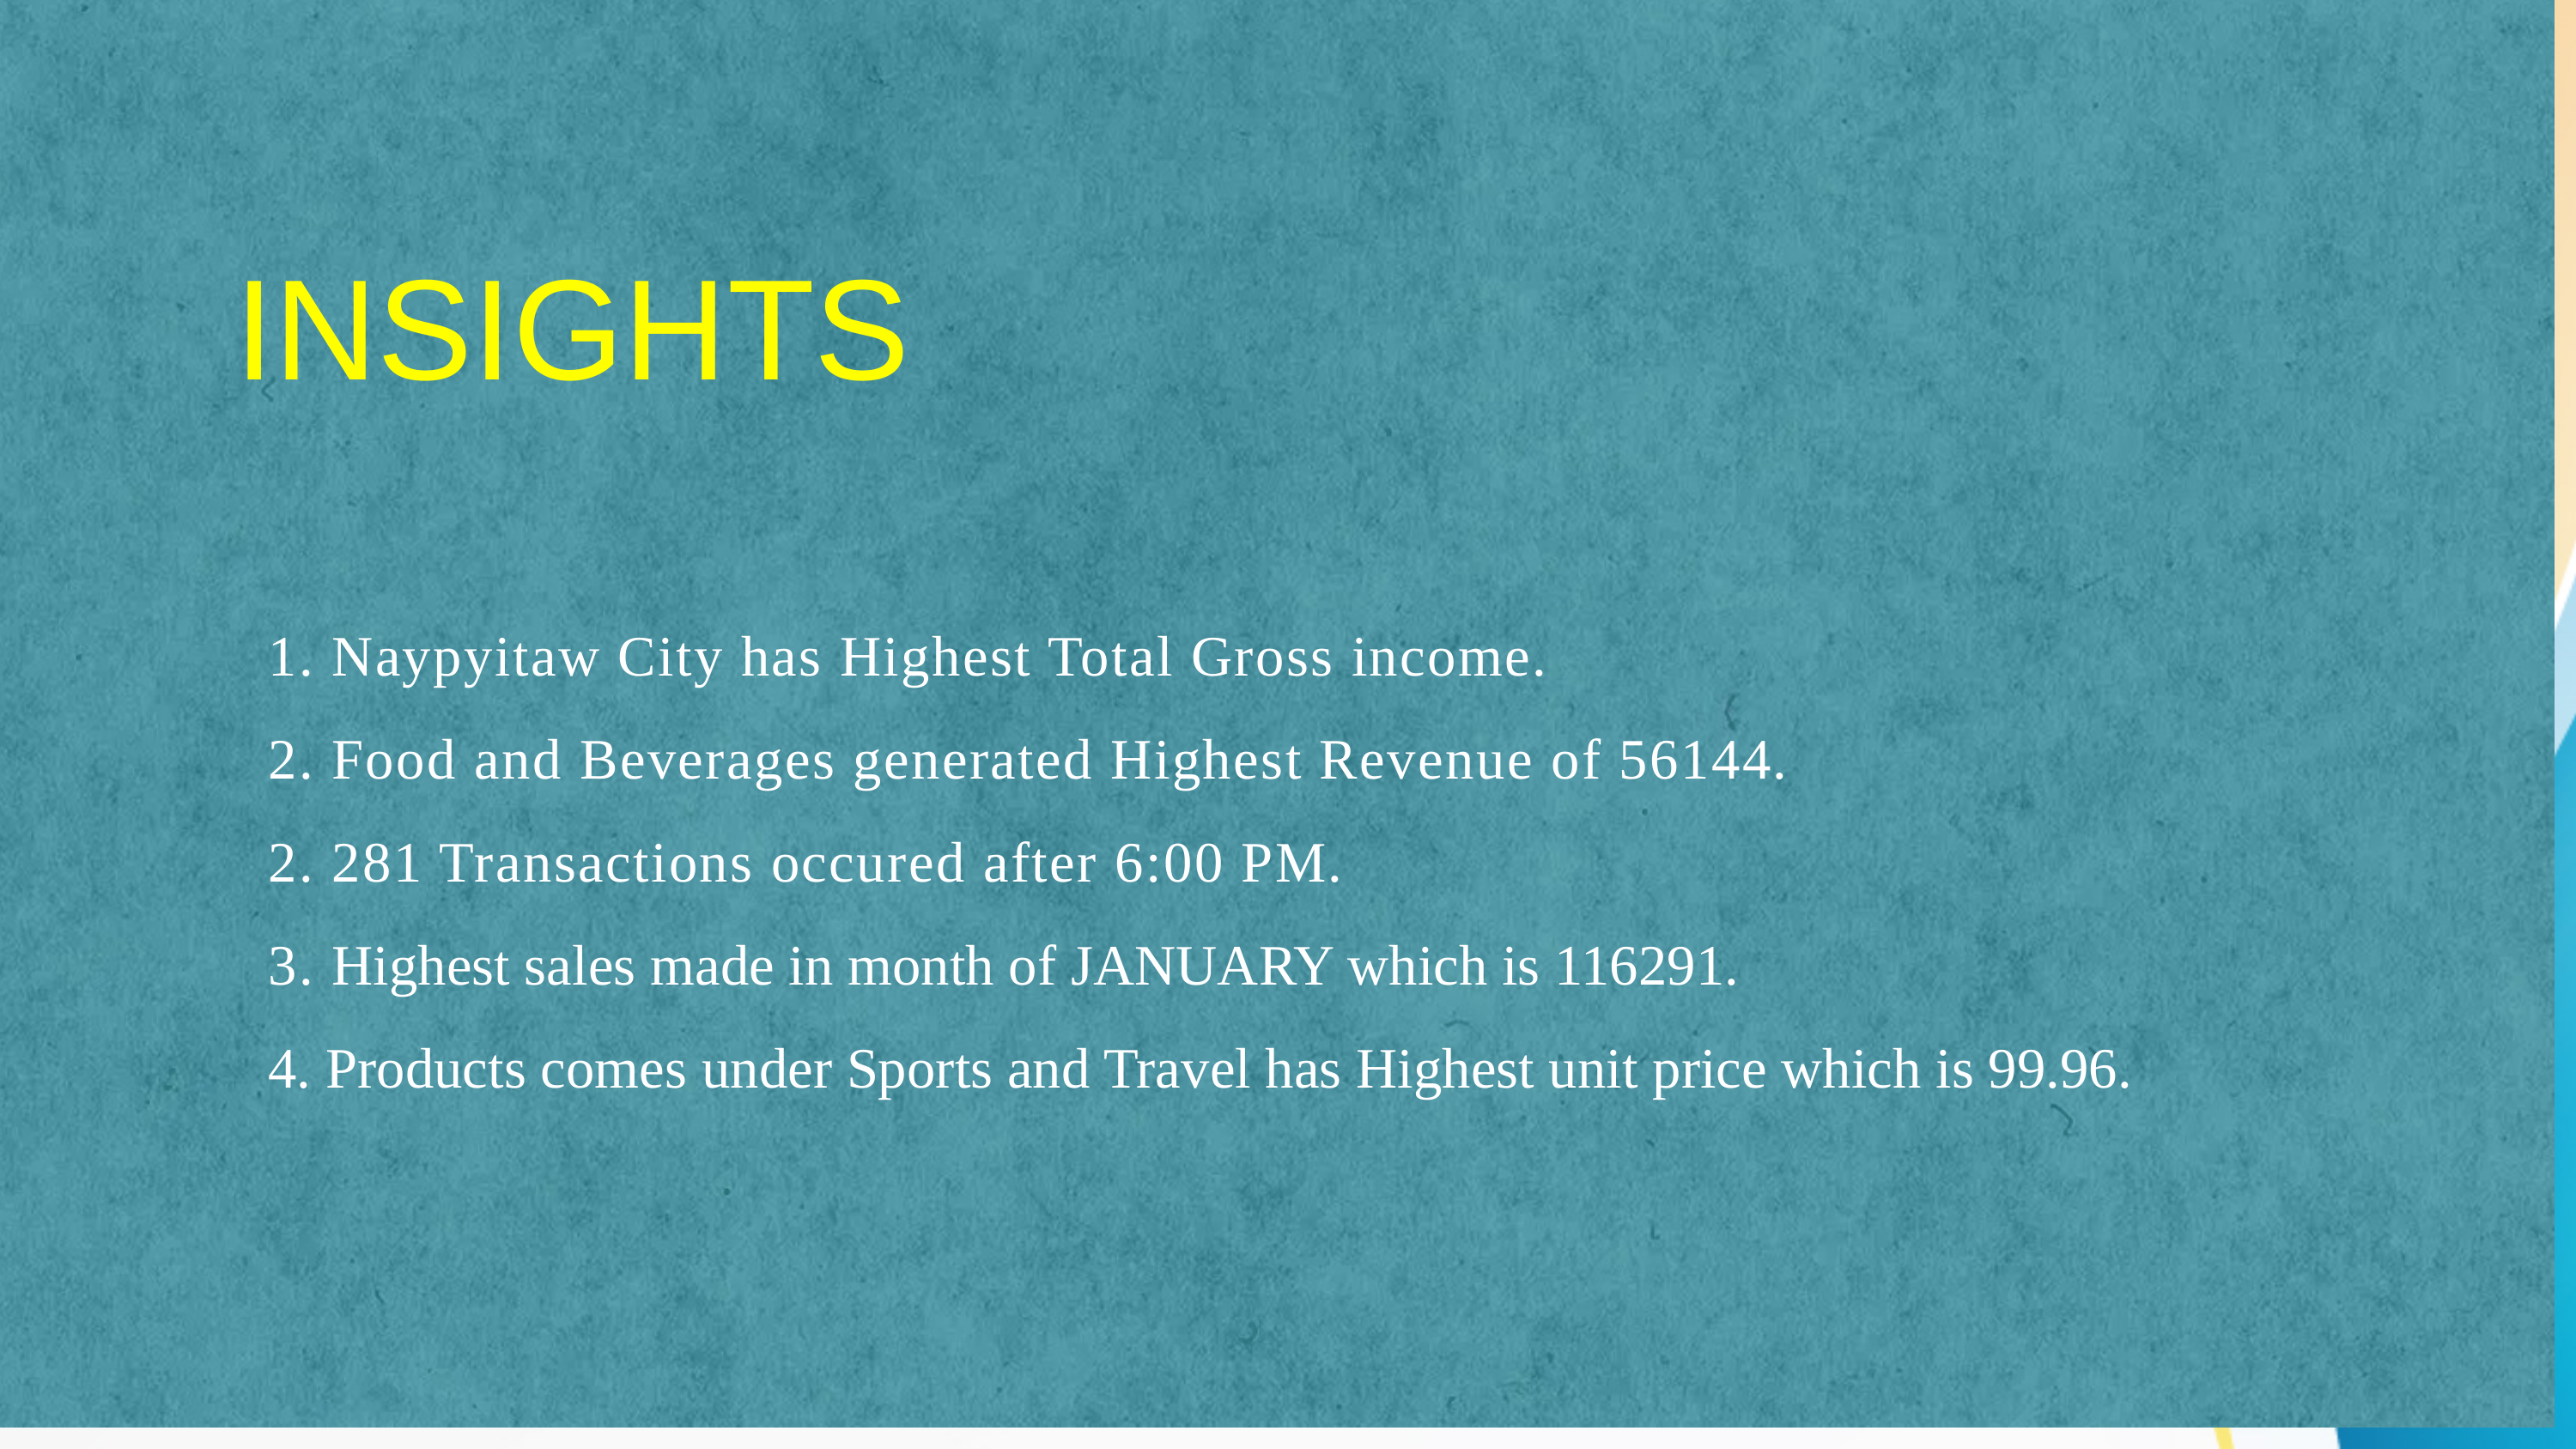

INSIGHTS
1. Naypyitaw City has Highest Total Gross income.
2. Food and Beverages generated Highest Revenue of 56144.
2. 281 Transactions occured after 6:00 PM.
3. Highest sales made in month of JANUARY which is 116291.
4. Products comes under Sports and Travel has Highest unit price which is 99.96.